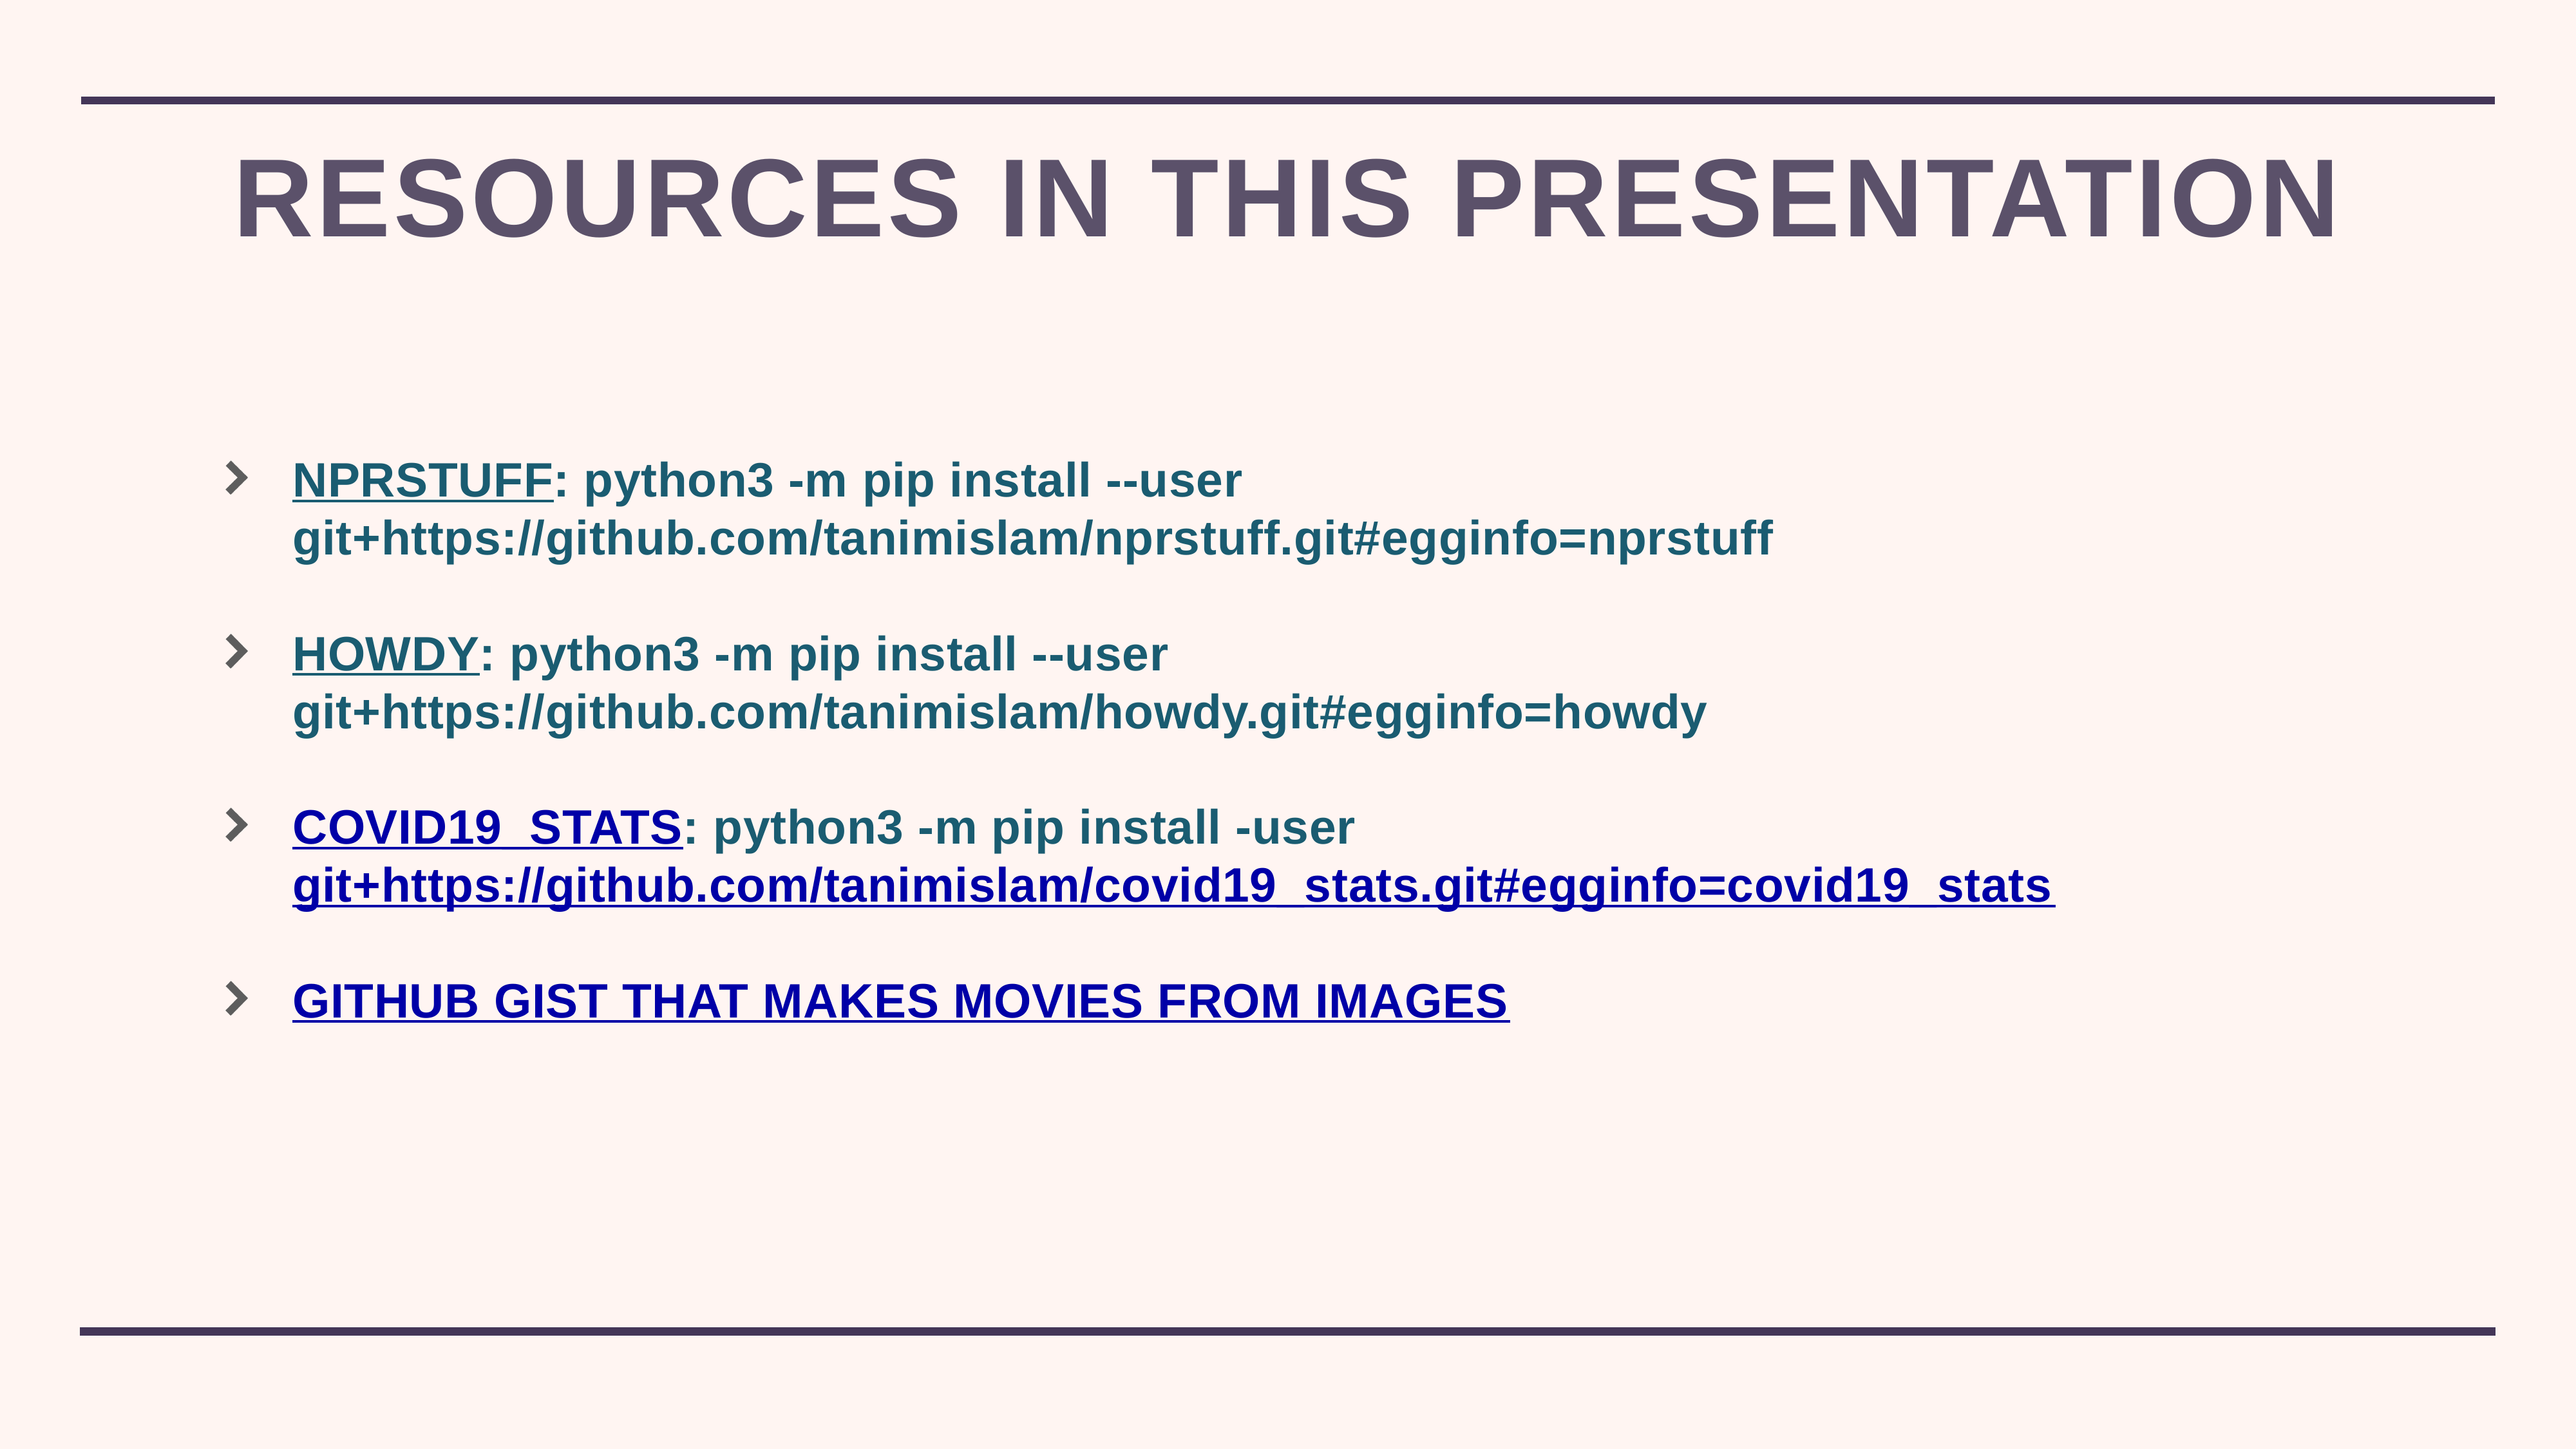

# RESOURCES in this presentation
NPRSTUFF: python3 -m pip install --user git+https://github.com/tanimislam/nprstuff.git#egginfo=nprstuff
HOWDY: python3 -m pip install --user git+https://github.com/tanimislam/howdy.git#egginfo=howdy
COVID19_STATS: python3 -m pip install -user git+https://github.com/tanimislam/covid19_stats.git#egginfo=covid19_stats
GITHUB GIST THAT MAKES MOVIES FROM IMAGES